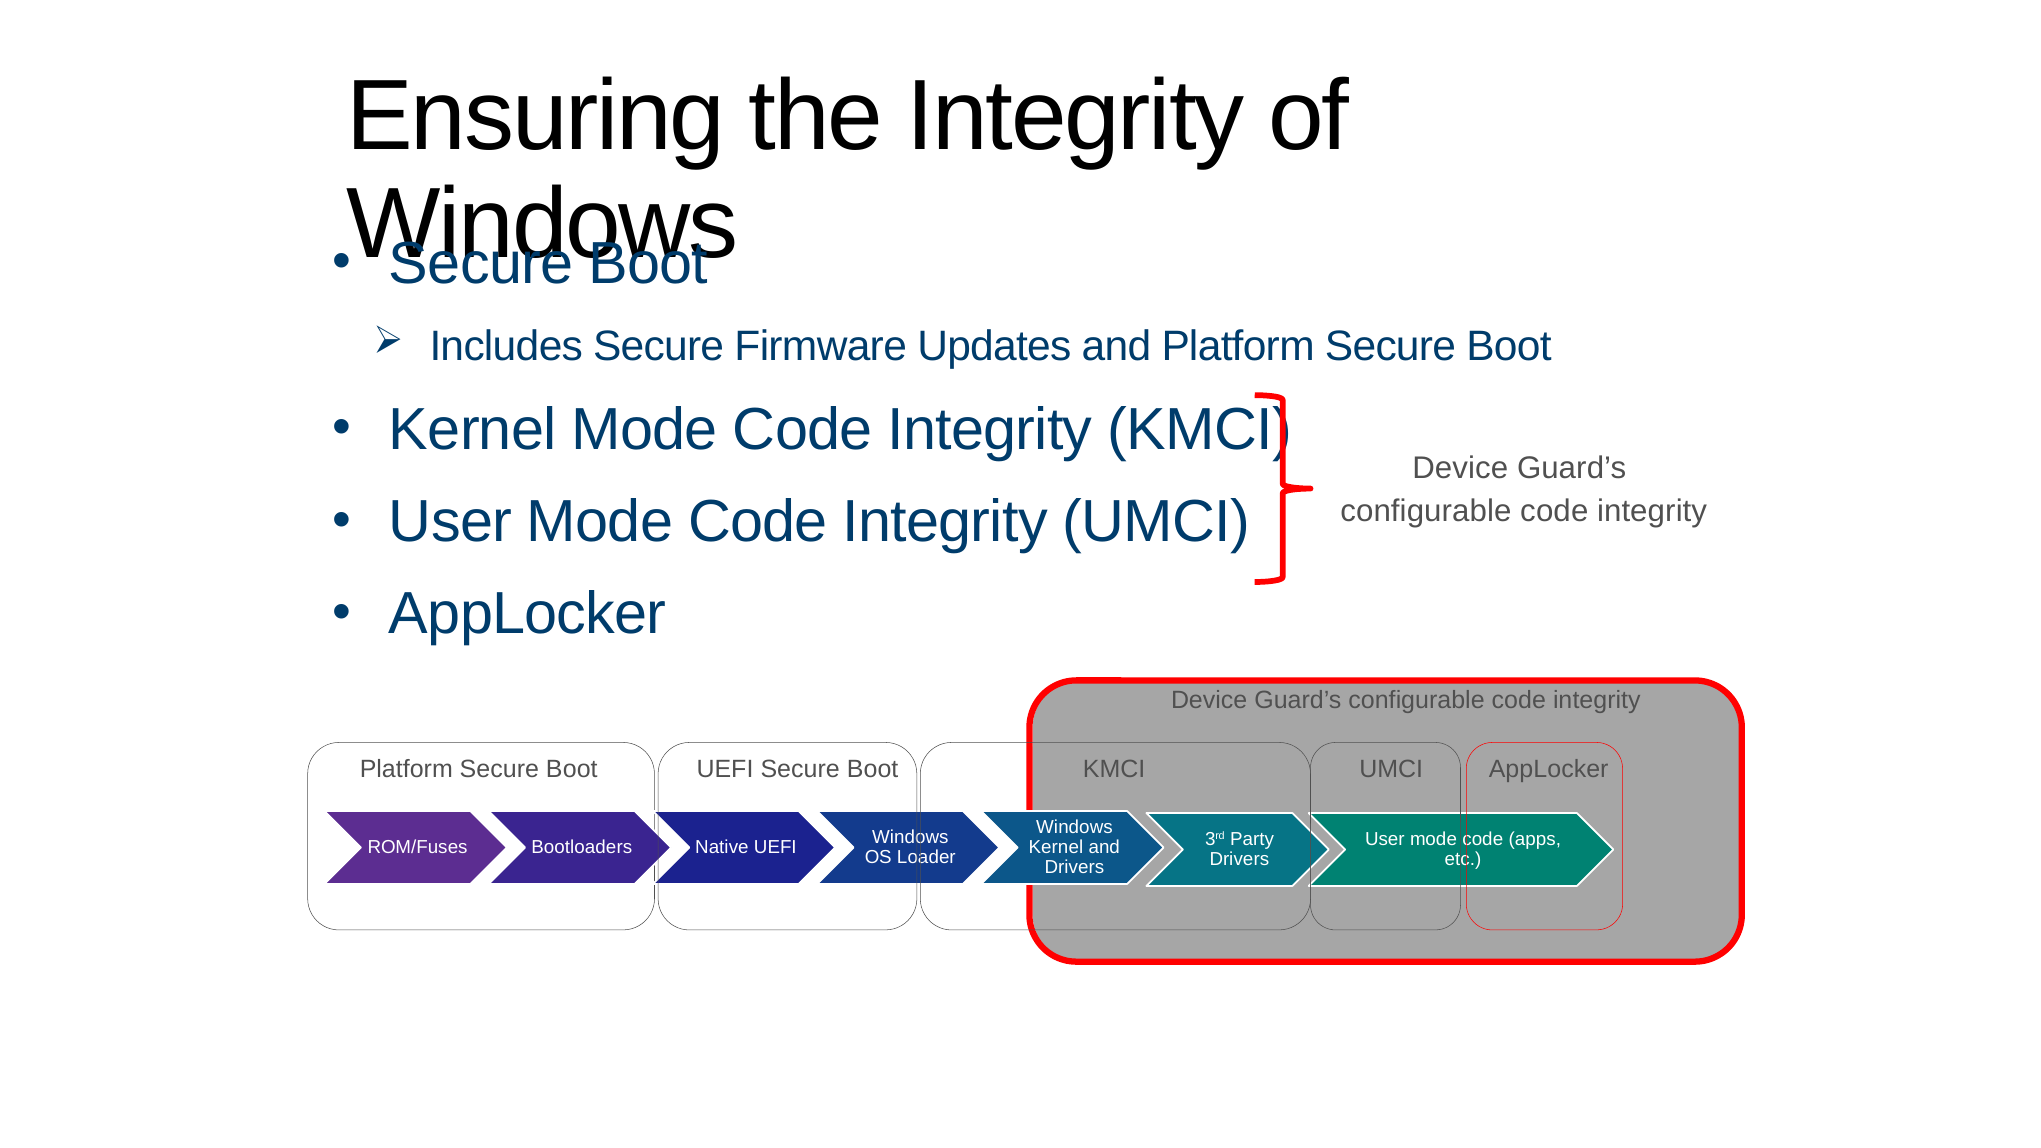

Ensuring the Integrity of Windows
Secure Boot
Includes Secure Firmware Updates and Platform Secure Boot
Kernel Mode Code Integrity (KMCI)
User Mode Code Integrity (UMCI)
AppLocker

Device Guard’s
configurable code integrity
ROM/Fuses
Bootloaders
Native UEFI
Windows OS Loader
Windows Kernel and Drivers
3rd Party Drivers
User mode code (apps, etc.)
Device Guard’s configurable code integrity

Platform Secure Boot
UEFI Secure Boot

KMCI
UMCI
AppLocker